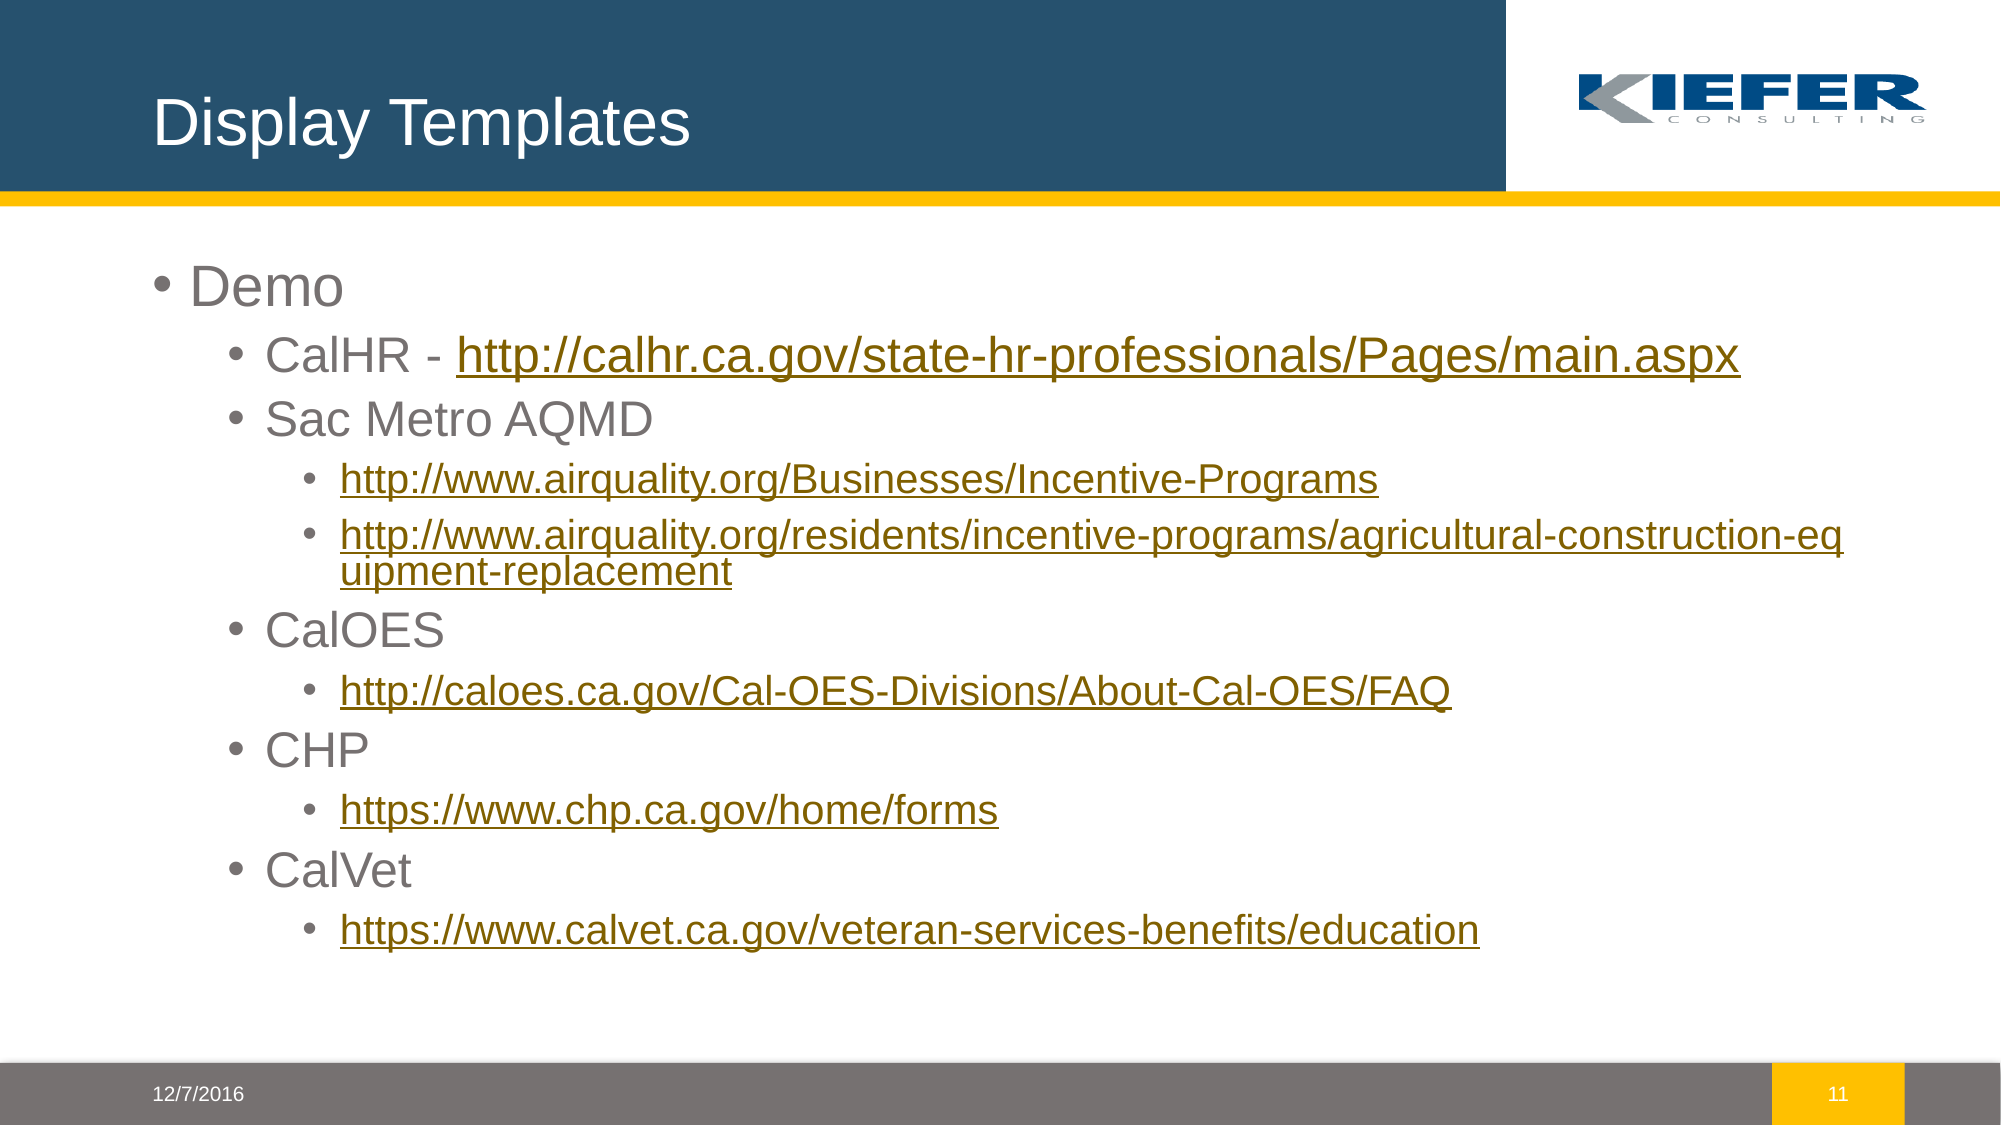

# Display Templates
Demo
CalHR - http://calhr.ca.gov/state-hr-professionals/Pages/main.aspx
Sac Metro AQMD
http://www.airquality.org/Businesses/Incentive-Programs
http://www.airquality.org/residents/incentive-programs/agricultural-construction-equipment-replacement
CalOES
http://caloes.ca.gov/Cal-OES-Divisions/About-Cal-OES/FAQ
CHP
https://www.chp.ca.gov/home/forms
CalVet
https://www.calvet.ca.gov/veteran-services-benefits/education
12/7/2016
11